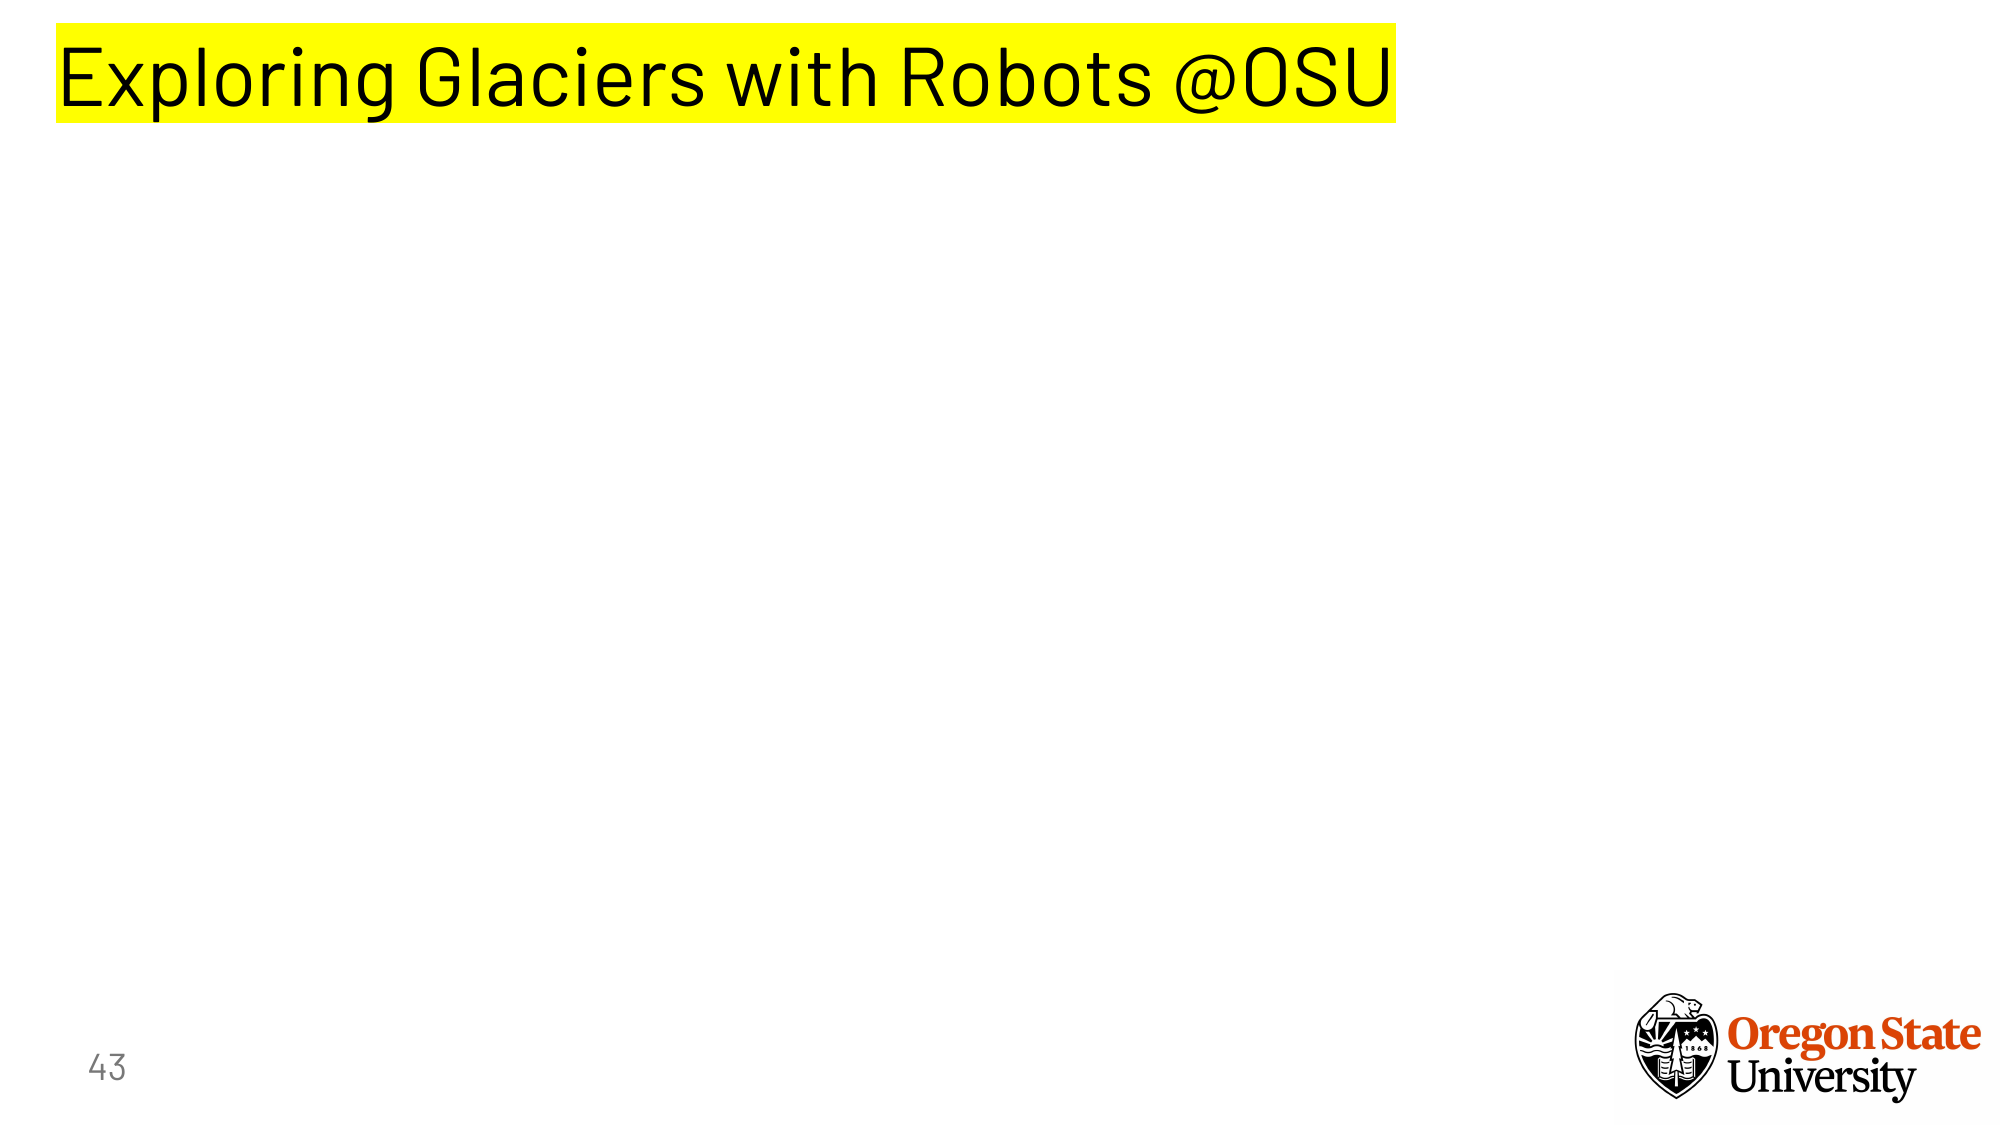

# Exploring Glaciers with Robots @OSU
43